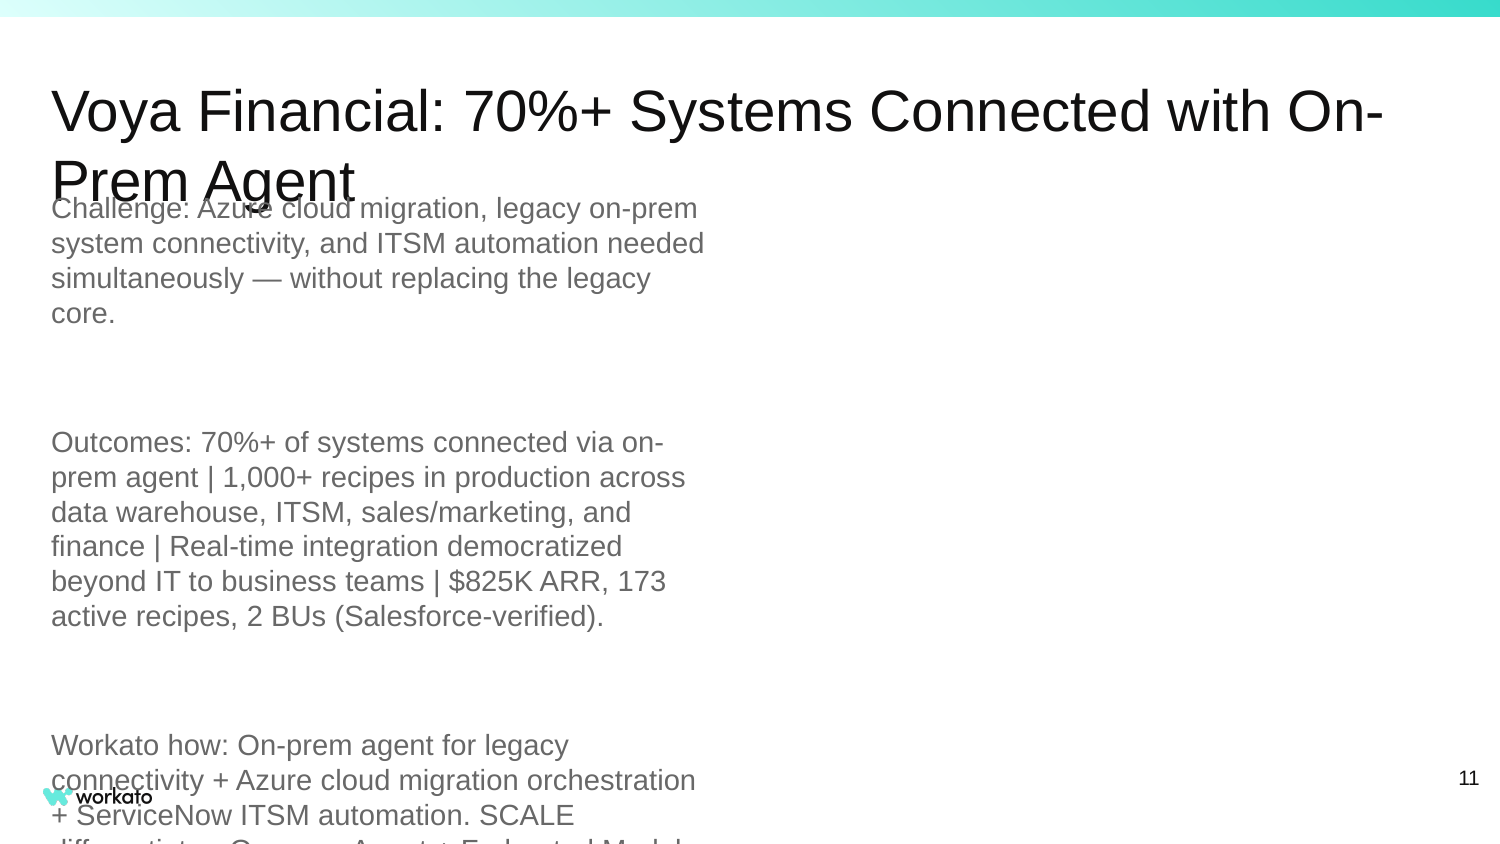

# Voya Financial: 70%+ Systems Connected with On-Prem Agent
Challenge: Azure cloud migration, legacy on-prem system connectivity, and ITSM automation needed simultaneously — without replacing the legacy core.

Outcomes: 70%+ of systems connected via on-prem agent | 1,000+ recipes in production across data warehouse, ITSM, sales/marketing, and finance | Real-time integration democratized beyond IT to business teams | $825K ARR, 173 active recipes, 2 BUs (Salesforce-verified).

Workato how: On-prem agent for legacy connectivity + Azure cloud migration orchestration + ServiceNow ITSM automation. SCALE differentiator: On-prem Agent + Federated Model. Note: NDA account — confirm reference status before customer-facing use.

Additional reference: Coinbase ($1.85M ARR, 552 recipes, 3+ BUs): AWS Athena, Event Streams, EKM, SCIM, APIM, Workbot — largest FinServ customer by ARR.

11